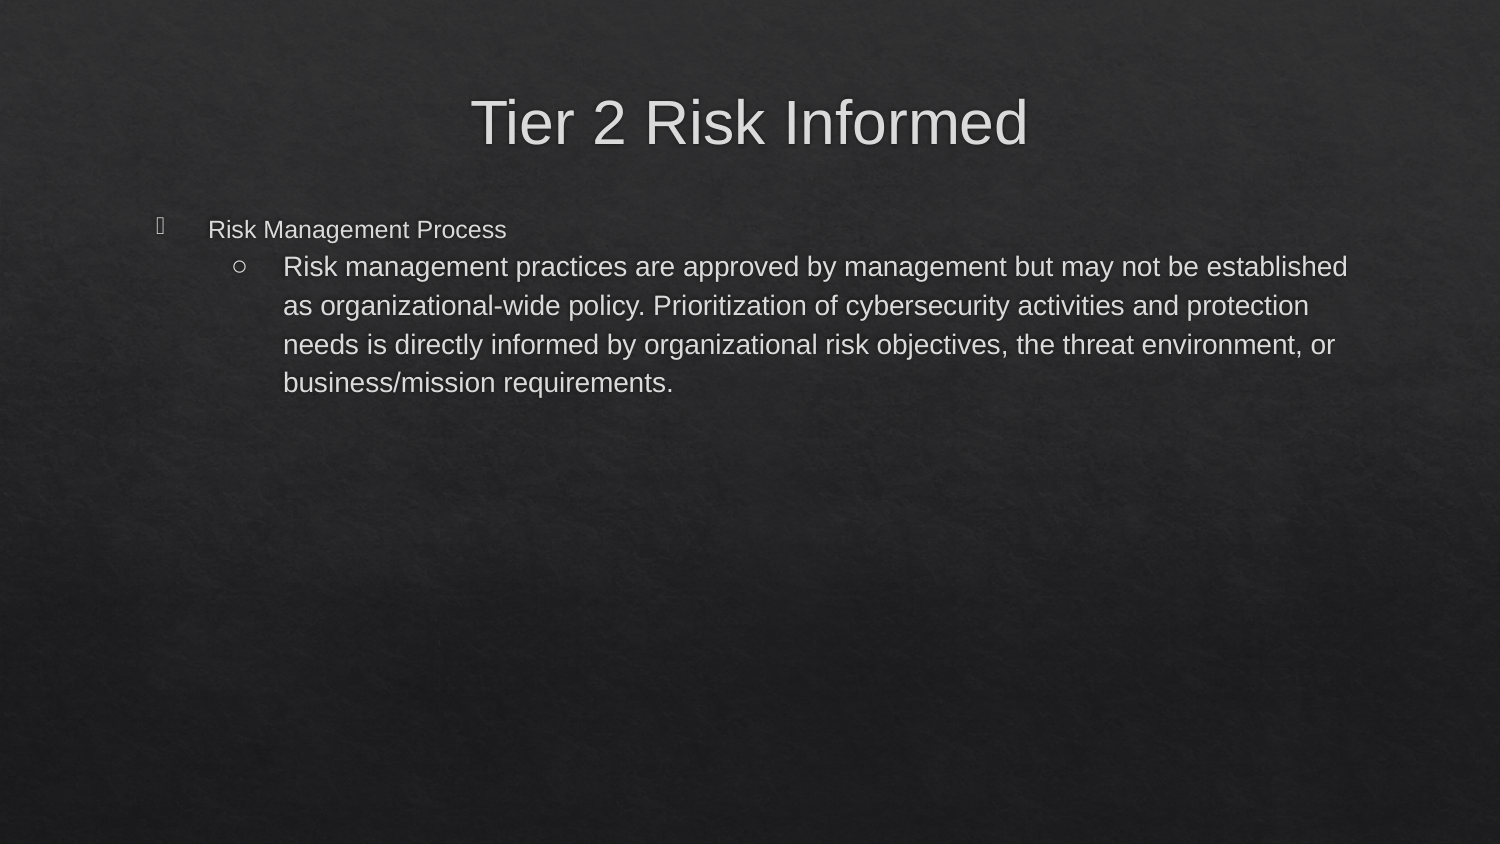

# Tier 2 Risk Informed
Risk Management Process
Risk management practices are approved by management but may not be established as organizational-wide policy. Prioritization of cybersecurity activities and protection needs is directly informed by organizational risk objectives, the threat environment, or business/mission requirements.